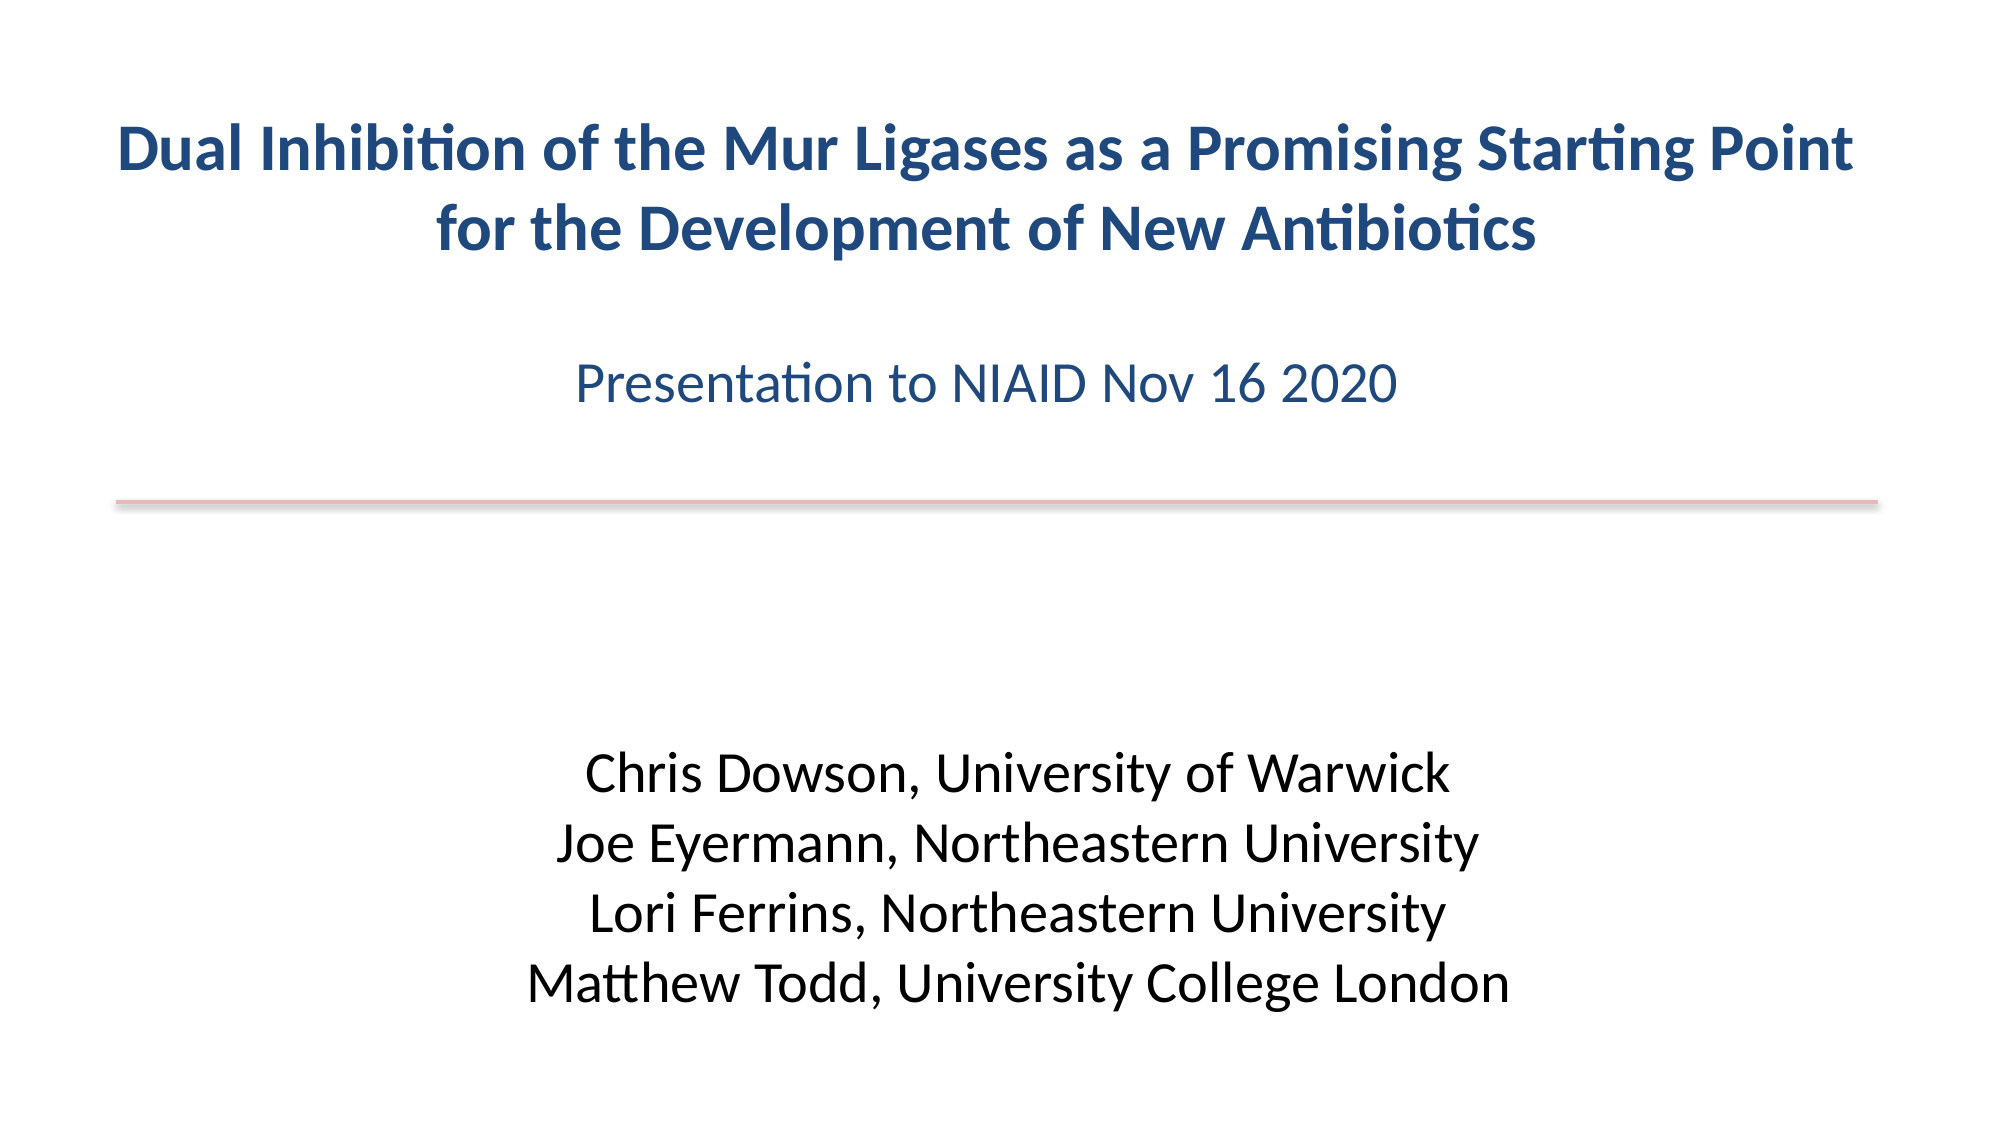

Dual Inhibition of the Mur Ligases as a Promising Starting Point for the Development of New Antibiotics

Presentation to NIAID Nov 16 2020
Chris Dowson, University of Warwick
Joe Eyermann, Northeastern University
Lori Ferrins, Northeastern University
Matthew Todd, University College London